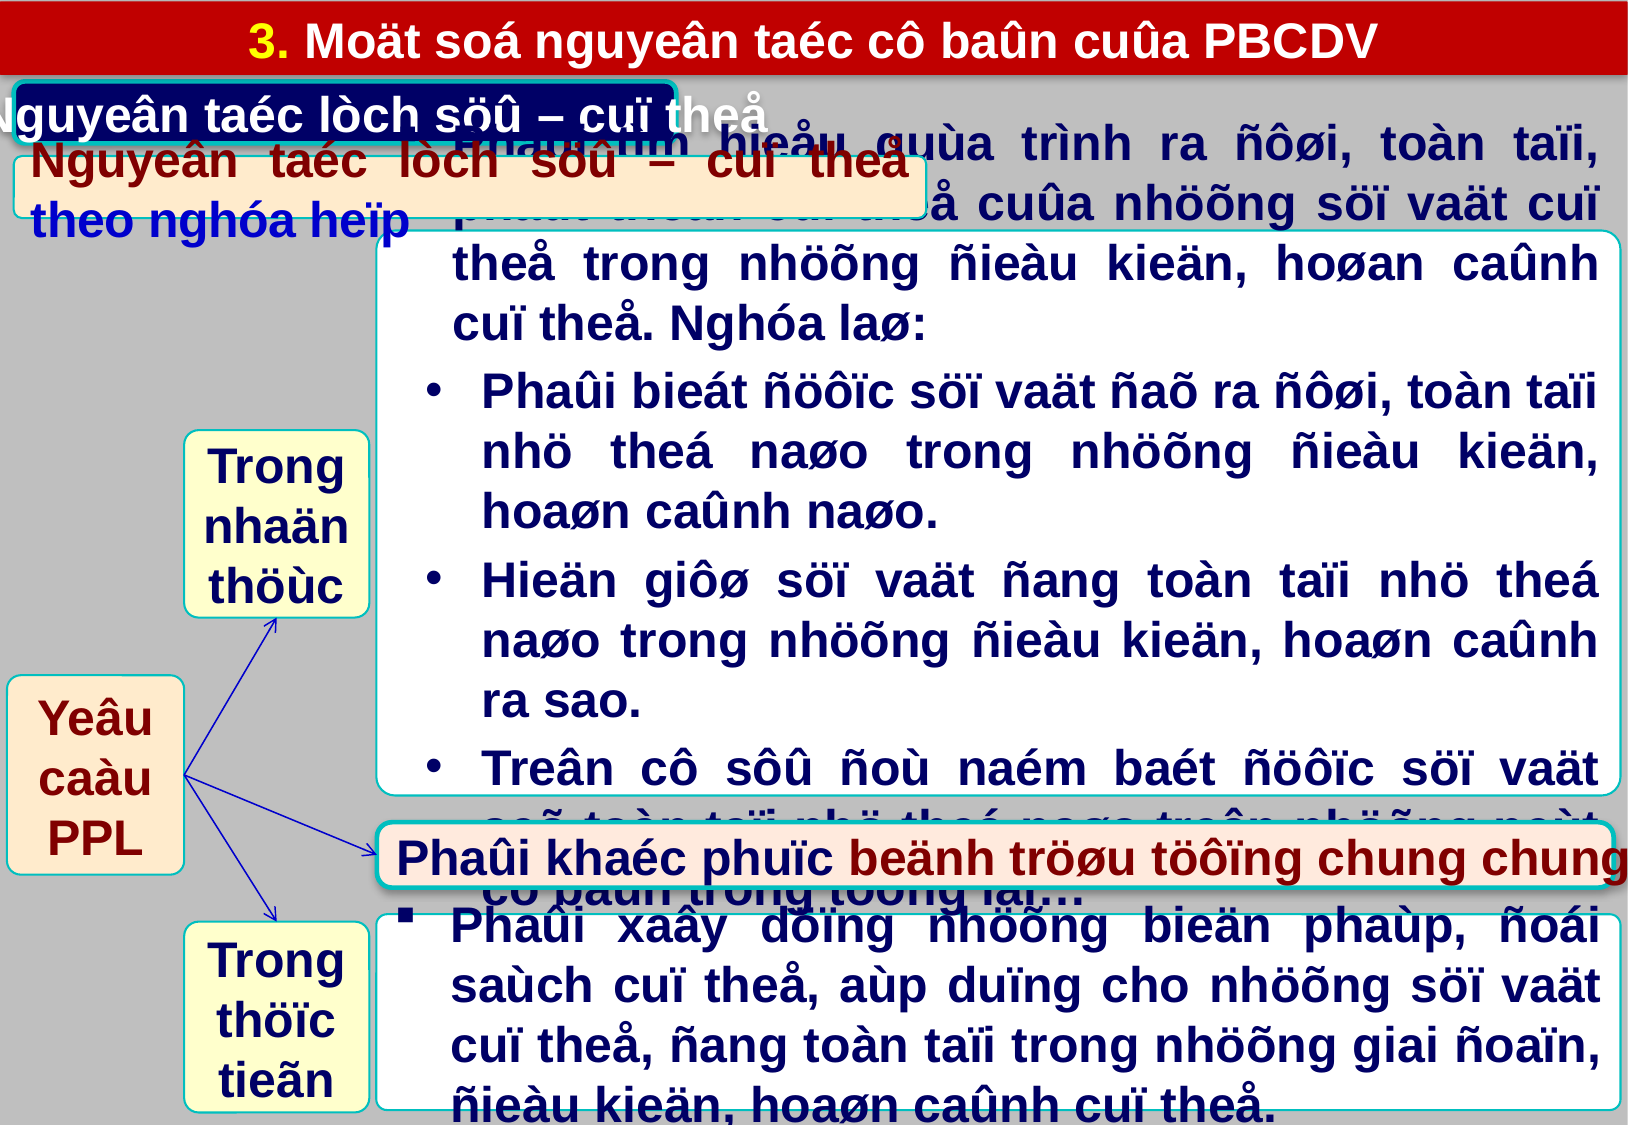

3. Moät soá nguyeân taéc cô baûn cuûa PBCDV
c) Nguyeân taéc lòch söû – cuï theå
Nguyeân taéc lòch söû – cuï theå theo nghóa heïp
Phaûi tìm hieåu quùa trình ra ñôøi, toàn taïi, phaùt trieån cuï theå cuûa nhöõng söï vaät cuï theå trong nhöõng ñieàu kieän, hoøan caûnh cuï theå. Nghóa laø:
Phaûi bieát ñöôïc söï vaät ñaõ ra ñôøi, toàn taïi nhö theá naøo trong nhöõng ñieàu kieän, hoaøn caûnh naøo.
Hieän giôø söï vaät ñang toàn taïi nhö theá naøo trong nhöõng ñieàu kieän, hoaøn caûnh ra sao.
Treân cô sôû ñoù naém baét ñöôïc söï vaät seõ toàn taïi nhö theá naøo treân nhöõng neùt cô baûn trong töông lai…
Trong nhaän thöùc
Yeâu caàu PPL
Phaûi khaéc phuïc beänh tröøu töôïng chung chung, ñaïi khaùi…
Phaûi xaây döïng nhöõng bieän phaùp, ñoái saùch cuï theå, aùp duïng cho nhöõng söï vaät cuï theå, ñang toàn taïi trong nhöõng giai ñoaïn, ñieàu kieän, hoaøn caûnh cuï theå.
Trong thöïc tieãn